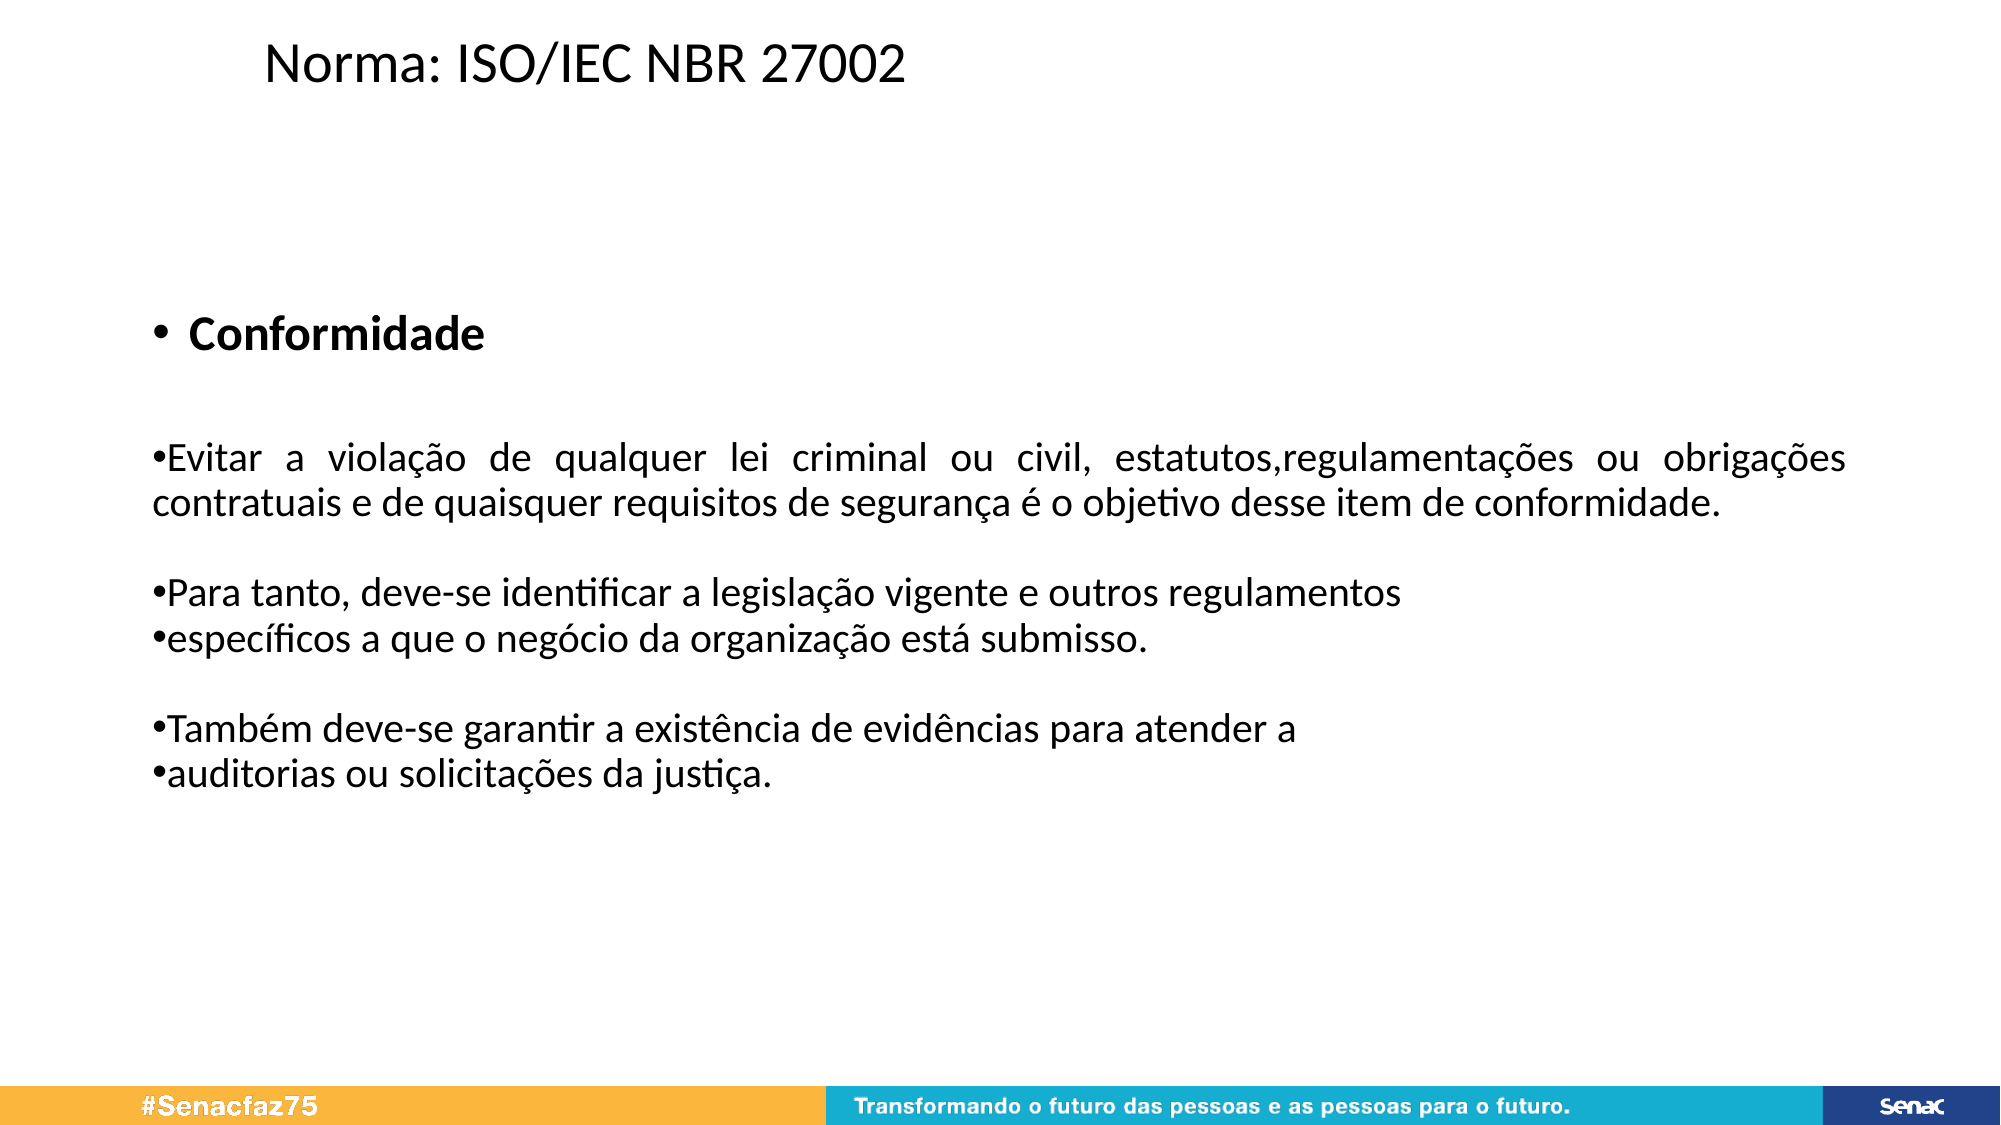

# Norma: ISO/IEC NBR 27002
Conformidade

Evitar a violação de qualquer lei criminal ou civil, estatutos,regulamentações ou obrigações contratuais e de quaisquer requisitos de segurança é o objetivo desse item de conformidade.

Para tanto, deve-se identificar a legislação vigente e outros regulamentos
específicos a que o negócio da organização está submisso.

Também deve-se garantir a existência de evidências para atender a
auditorias ou solicitações da justiça.